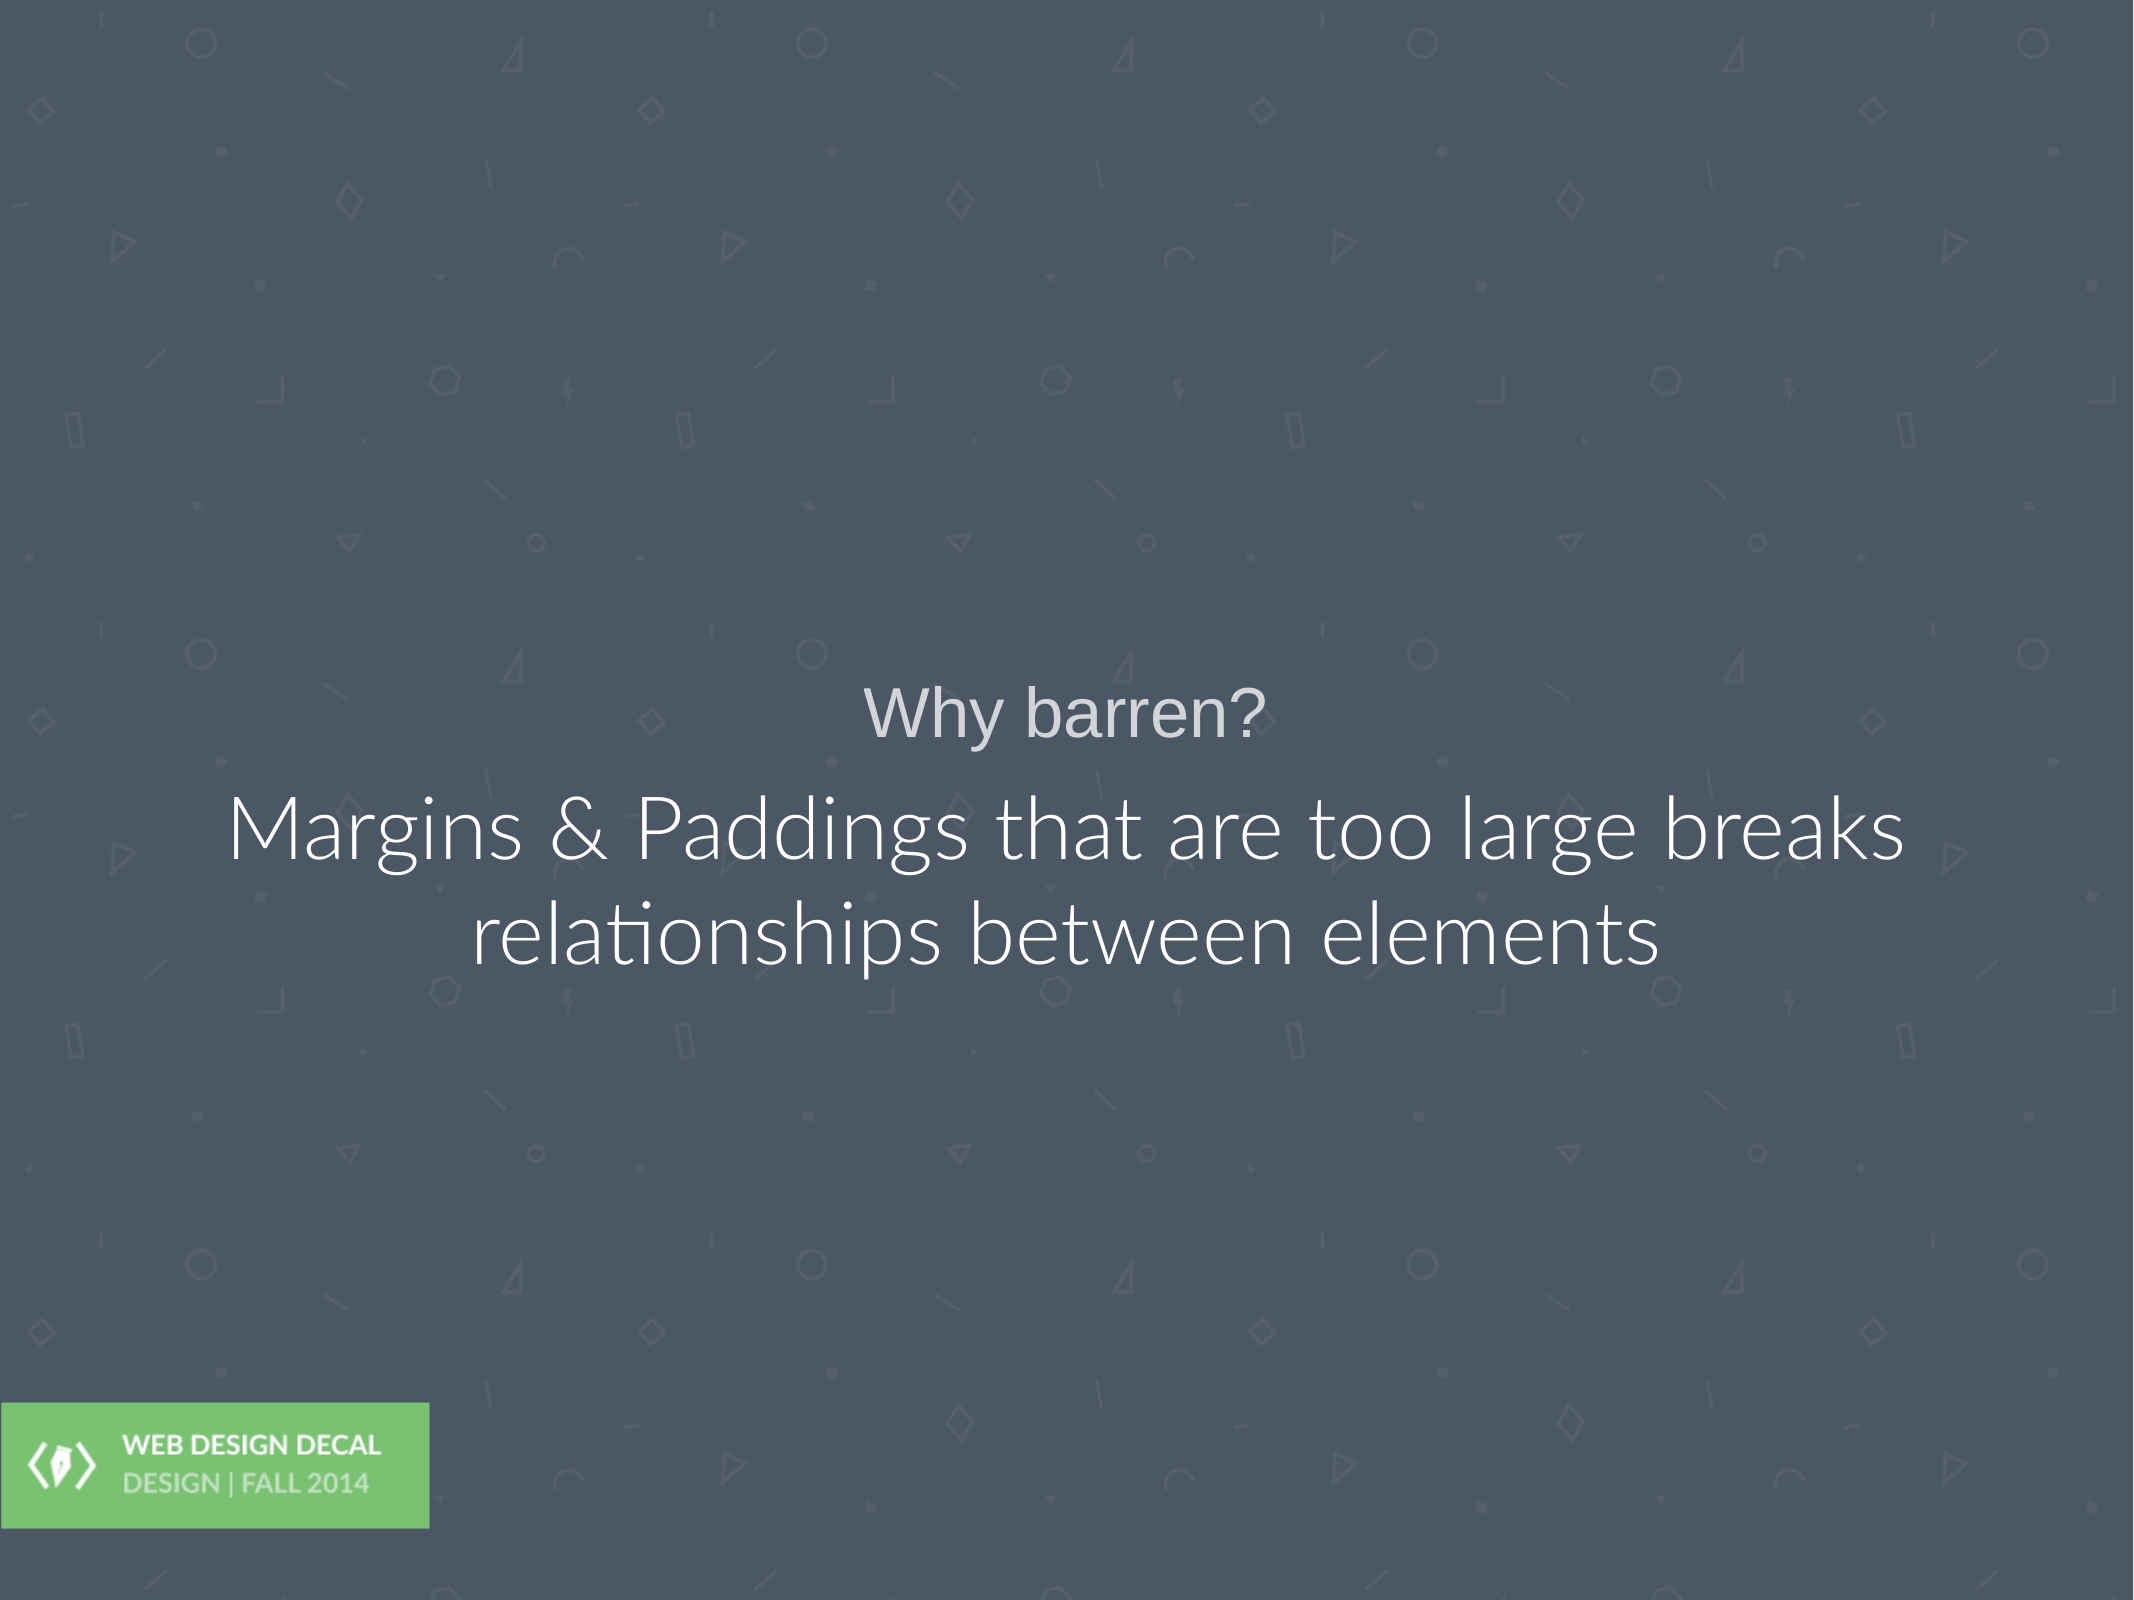

Why barren?
# Margins & Paddings that are too large breaks relationships between elements